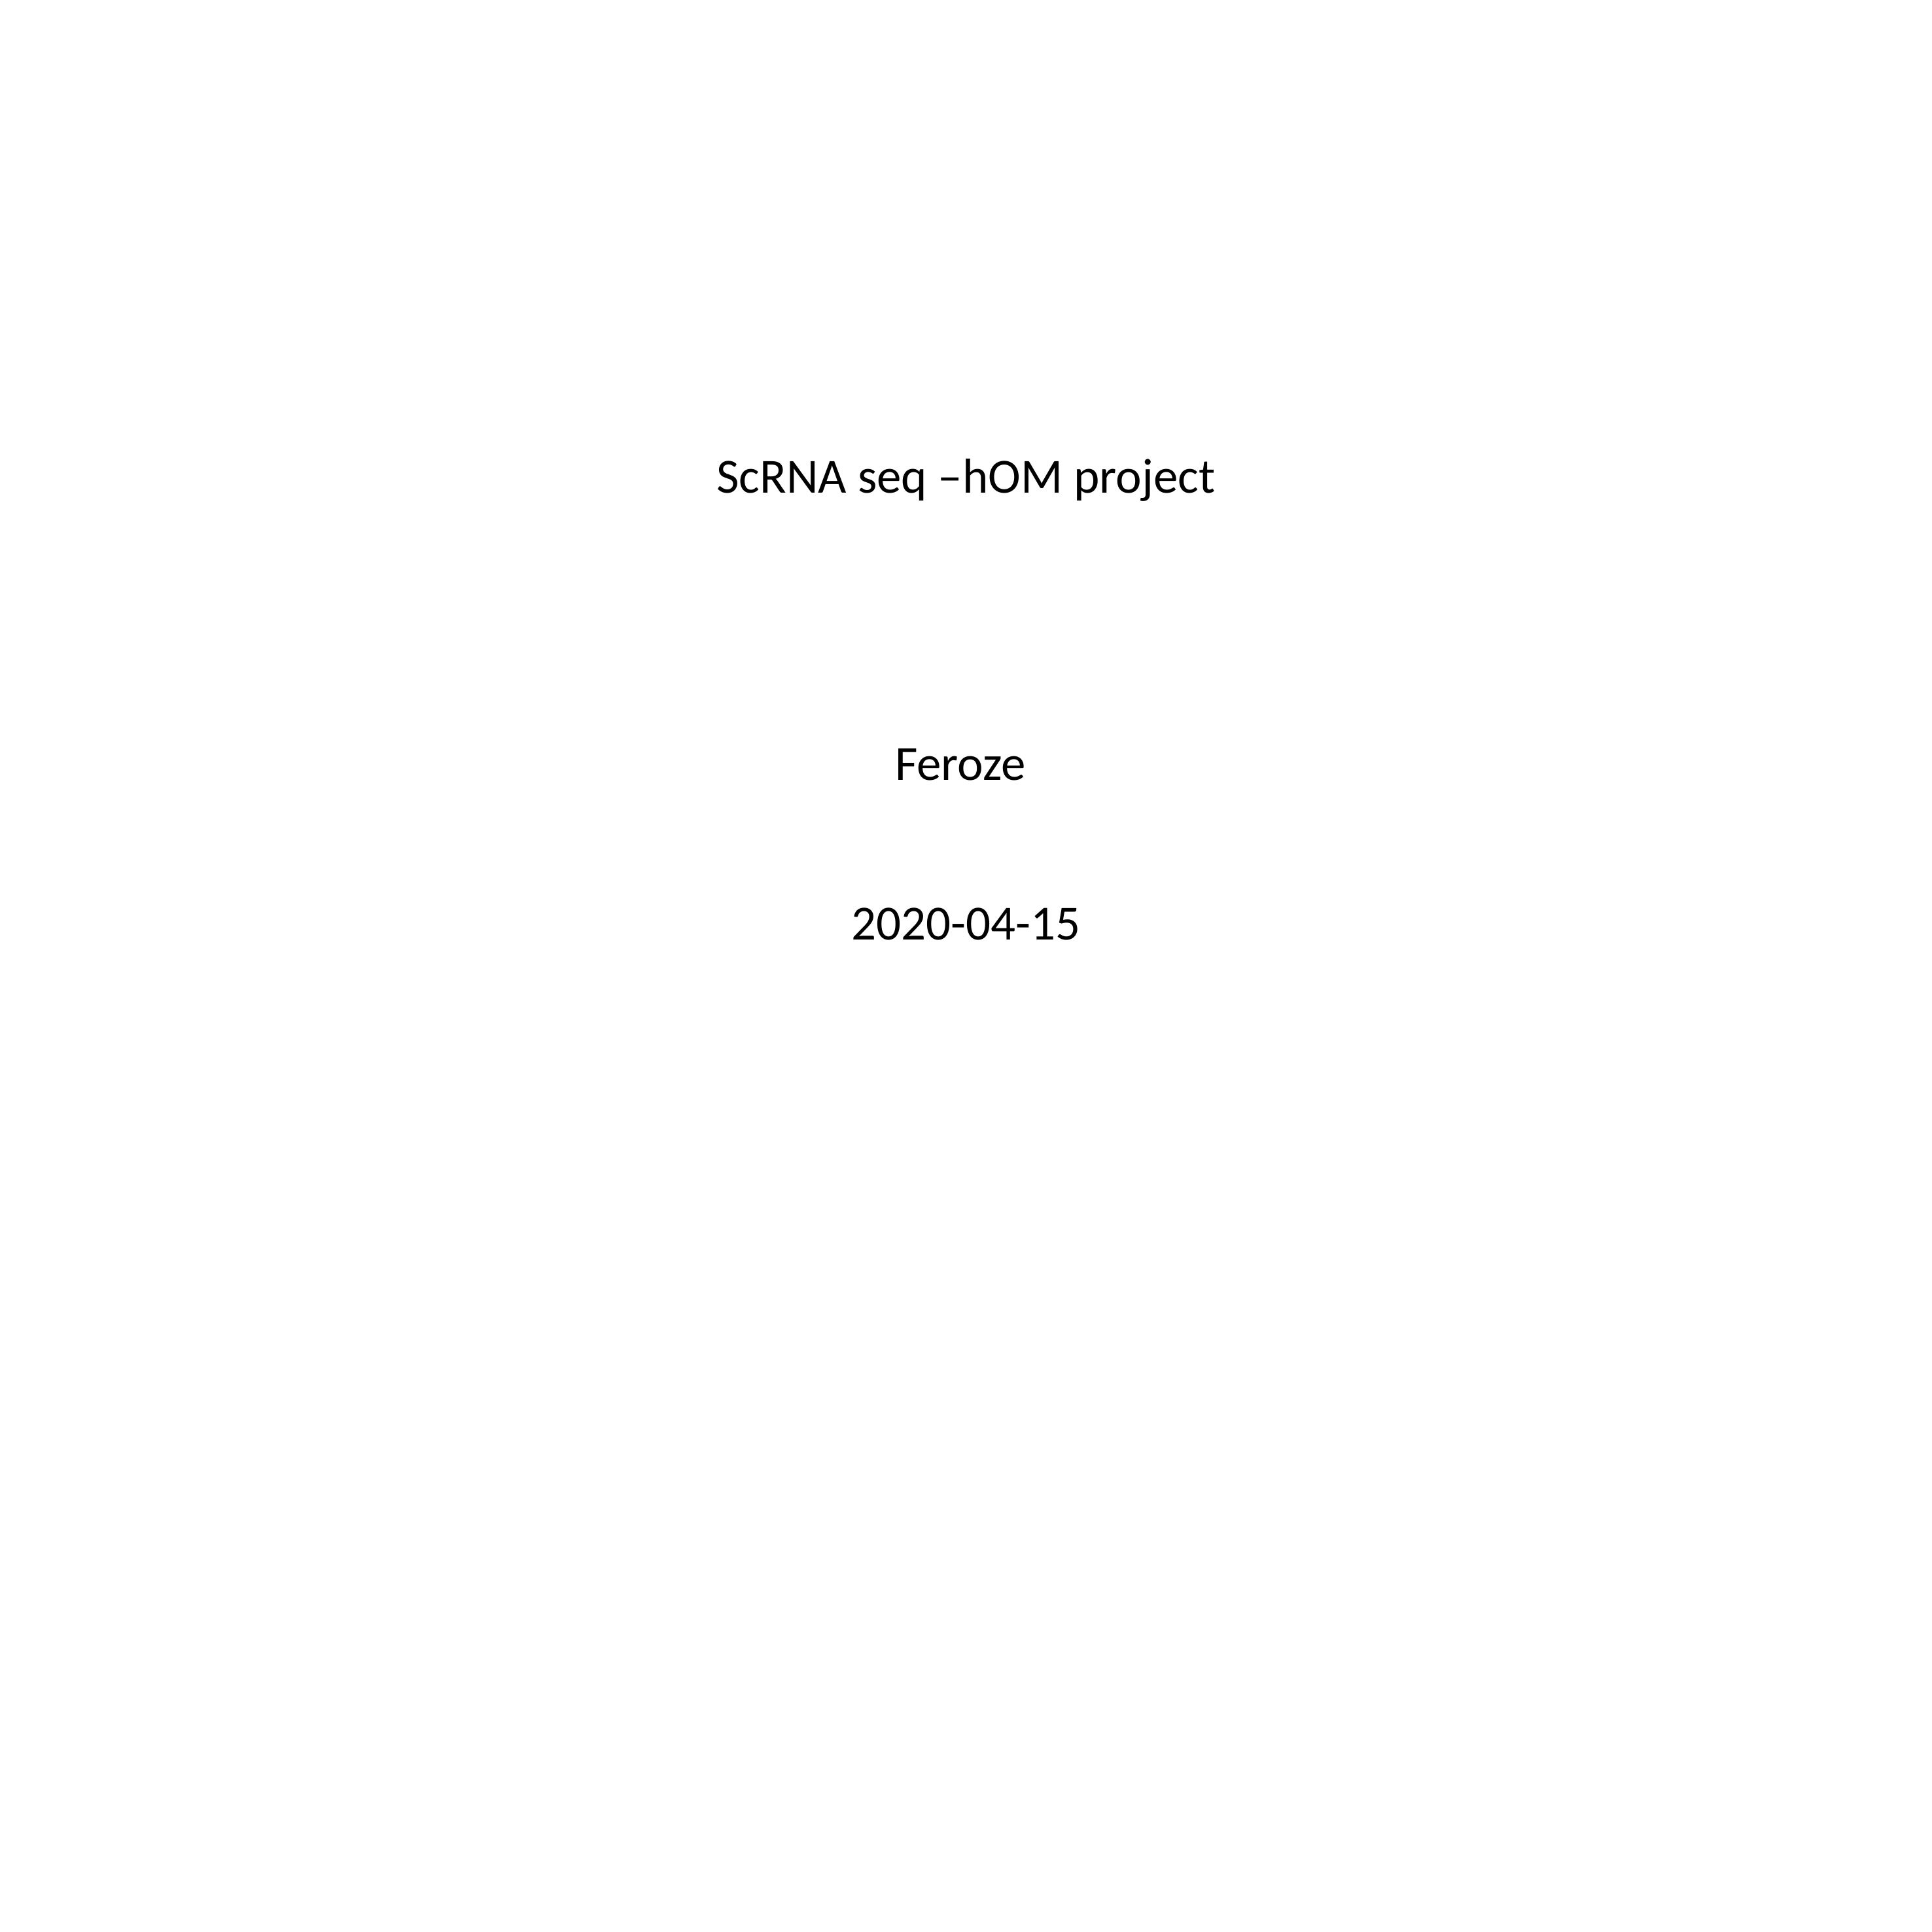

# ScRNA seq –hOM project
Feroze

2020-04-15